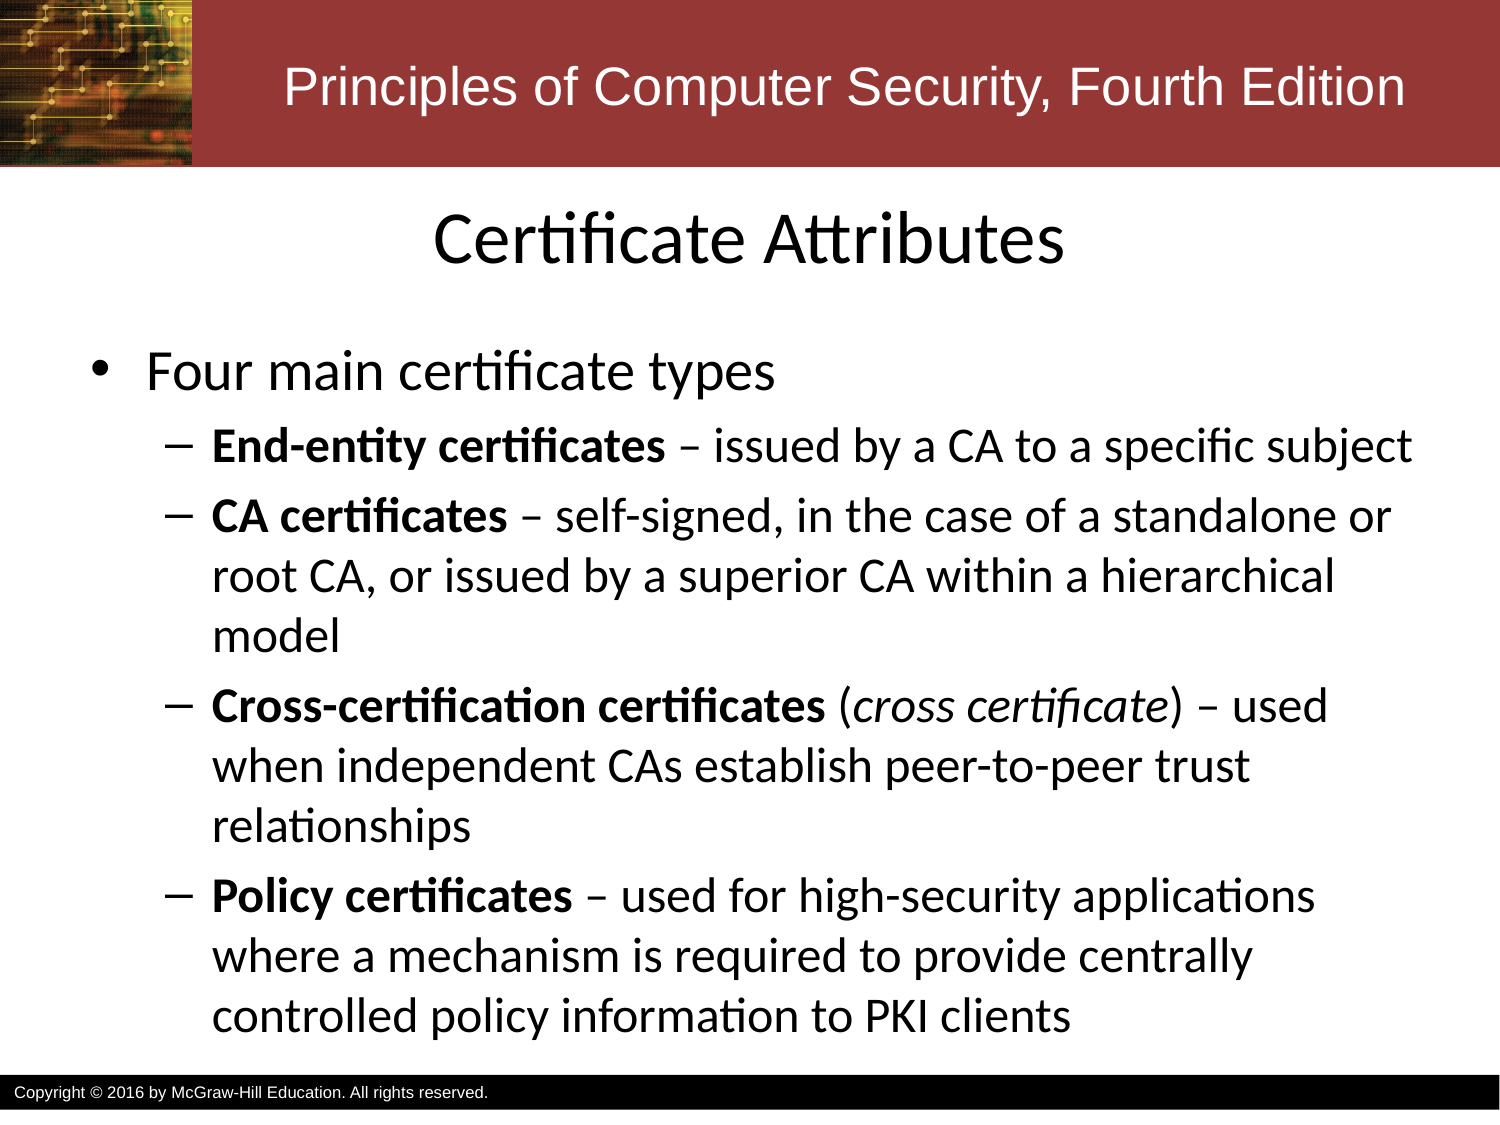

# Certificate Attributes
Four main certificate types
End-entity certificates – issued by a CA to a specific subject
CA certificates – self-signed, in the case of a standalone or root CA, or issued by a superior CA within a hierarchical model
Cross-certification certificates (cross certificate) – used when independent CAs establish peer-to-peer trust relationships
Policy certificates – used for high-security applications where a mechanism is required to provide centrally controlled policy information to PKI clients